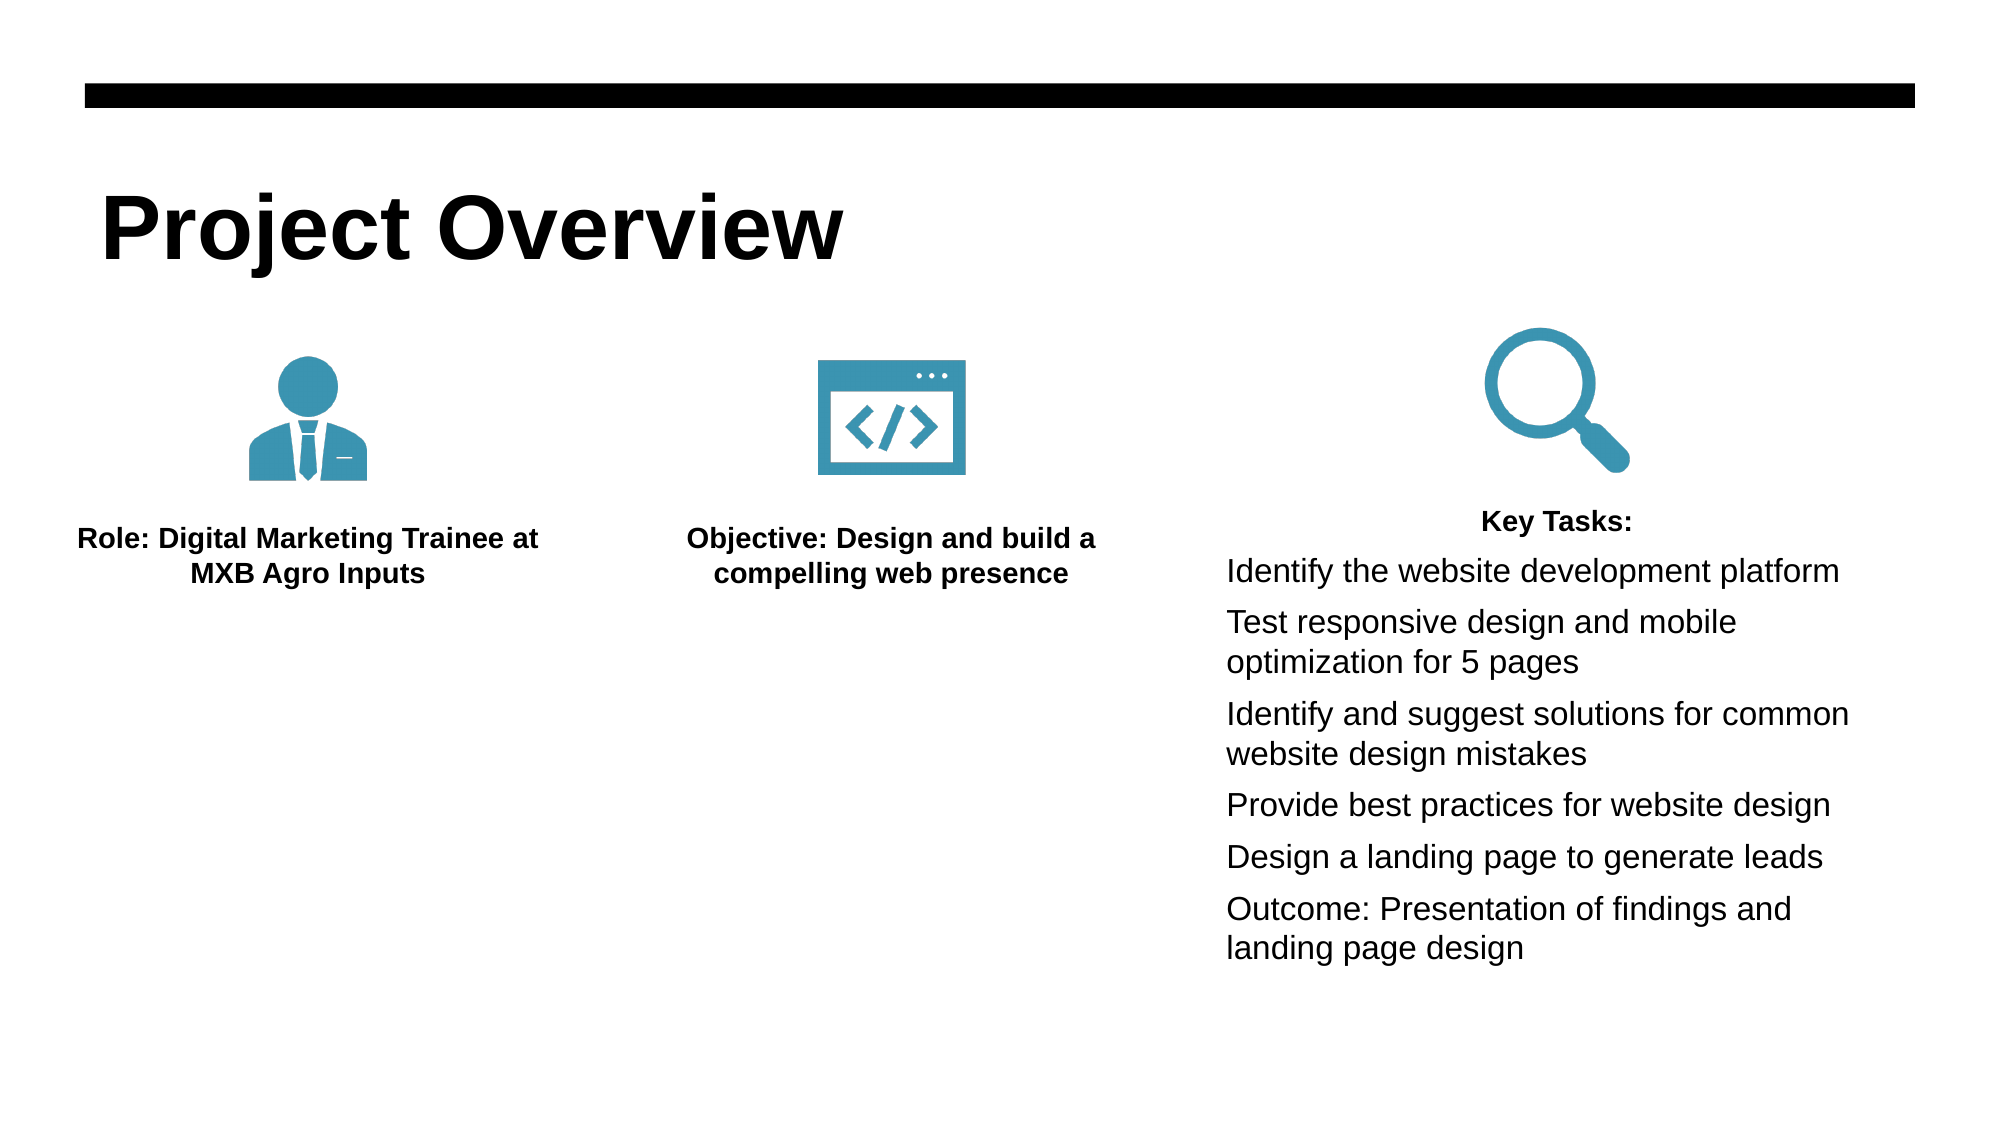

Role: Digital Marketing Trainee at MXB Agro Inputs
Objective: Design and build a compelling web presence
Key Tasks:
Identify the website development platform
Test responsive design and mobile optimization for 5 pages
Identify and suggest solutions for common website design mistakes
Provide best practices for website design
Design a landing page to generate leads
Outcome: Presentation of findings and landing page design
# Project Overview